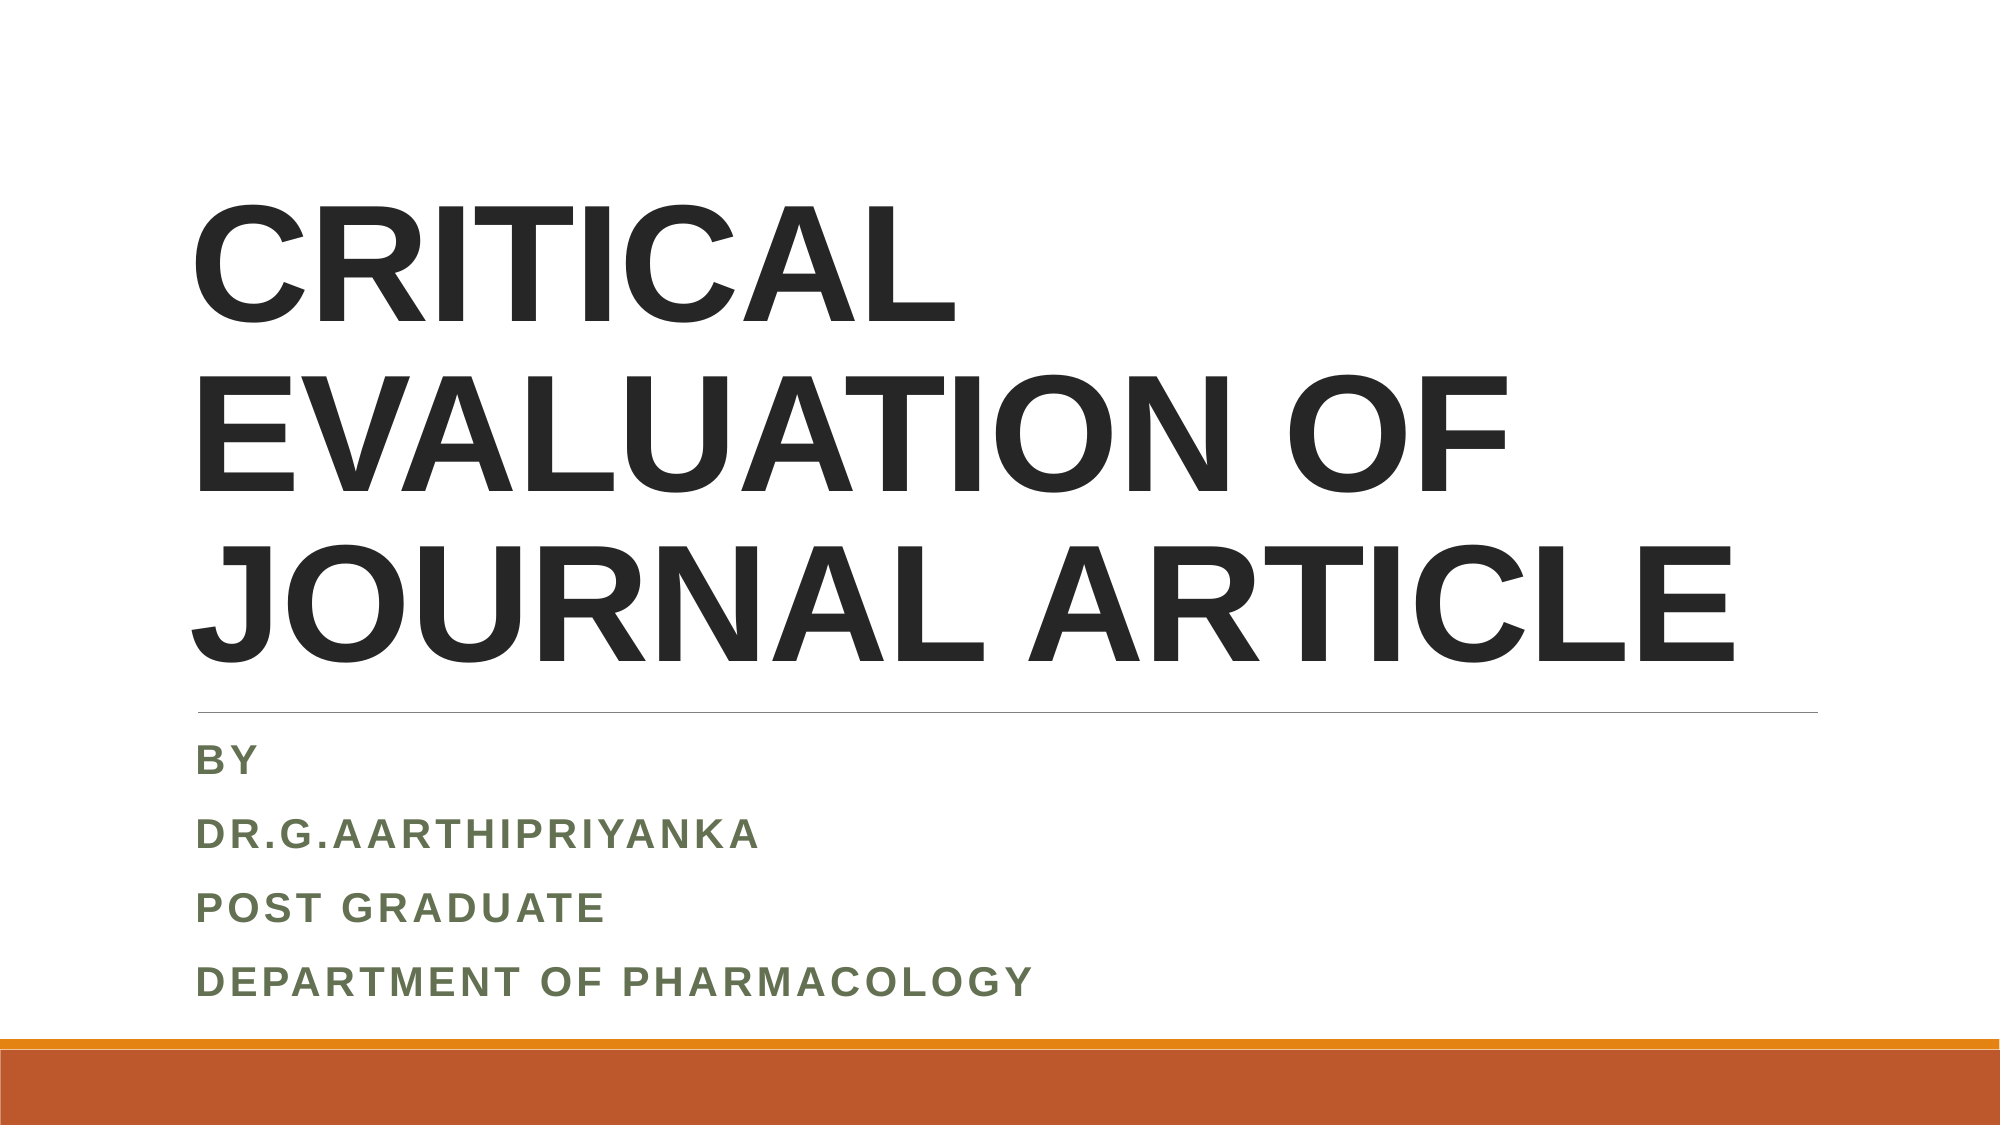

# CRITICAL EVALUATION OF JOURNAL ARTICLE
BY
DR.G.AARTHIPRIYANKA
POST GRADUATE
DEPARTMENT OF PHARMACOLOGY